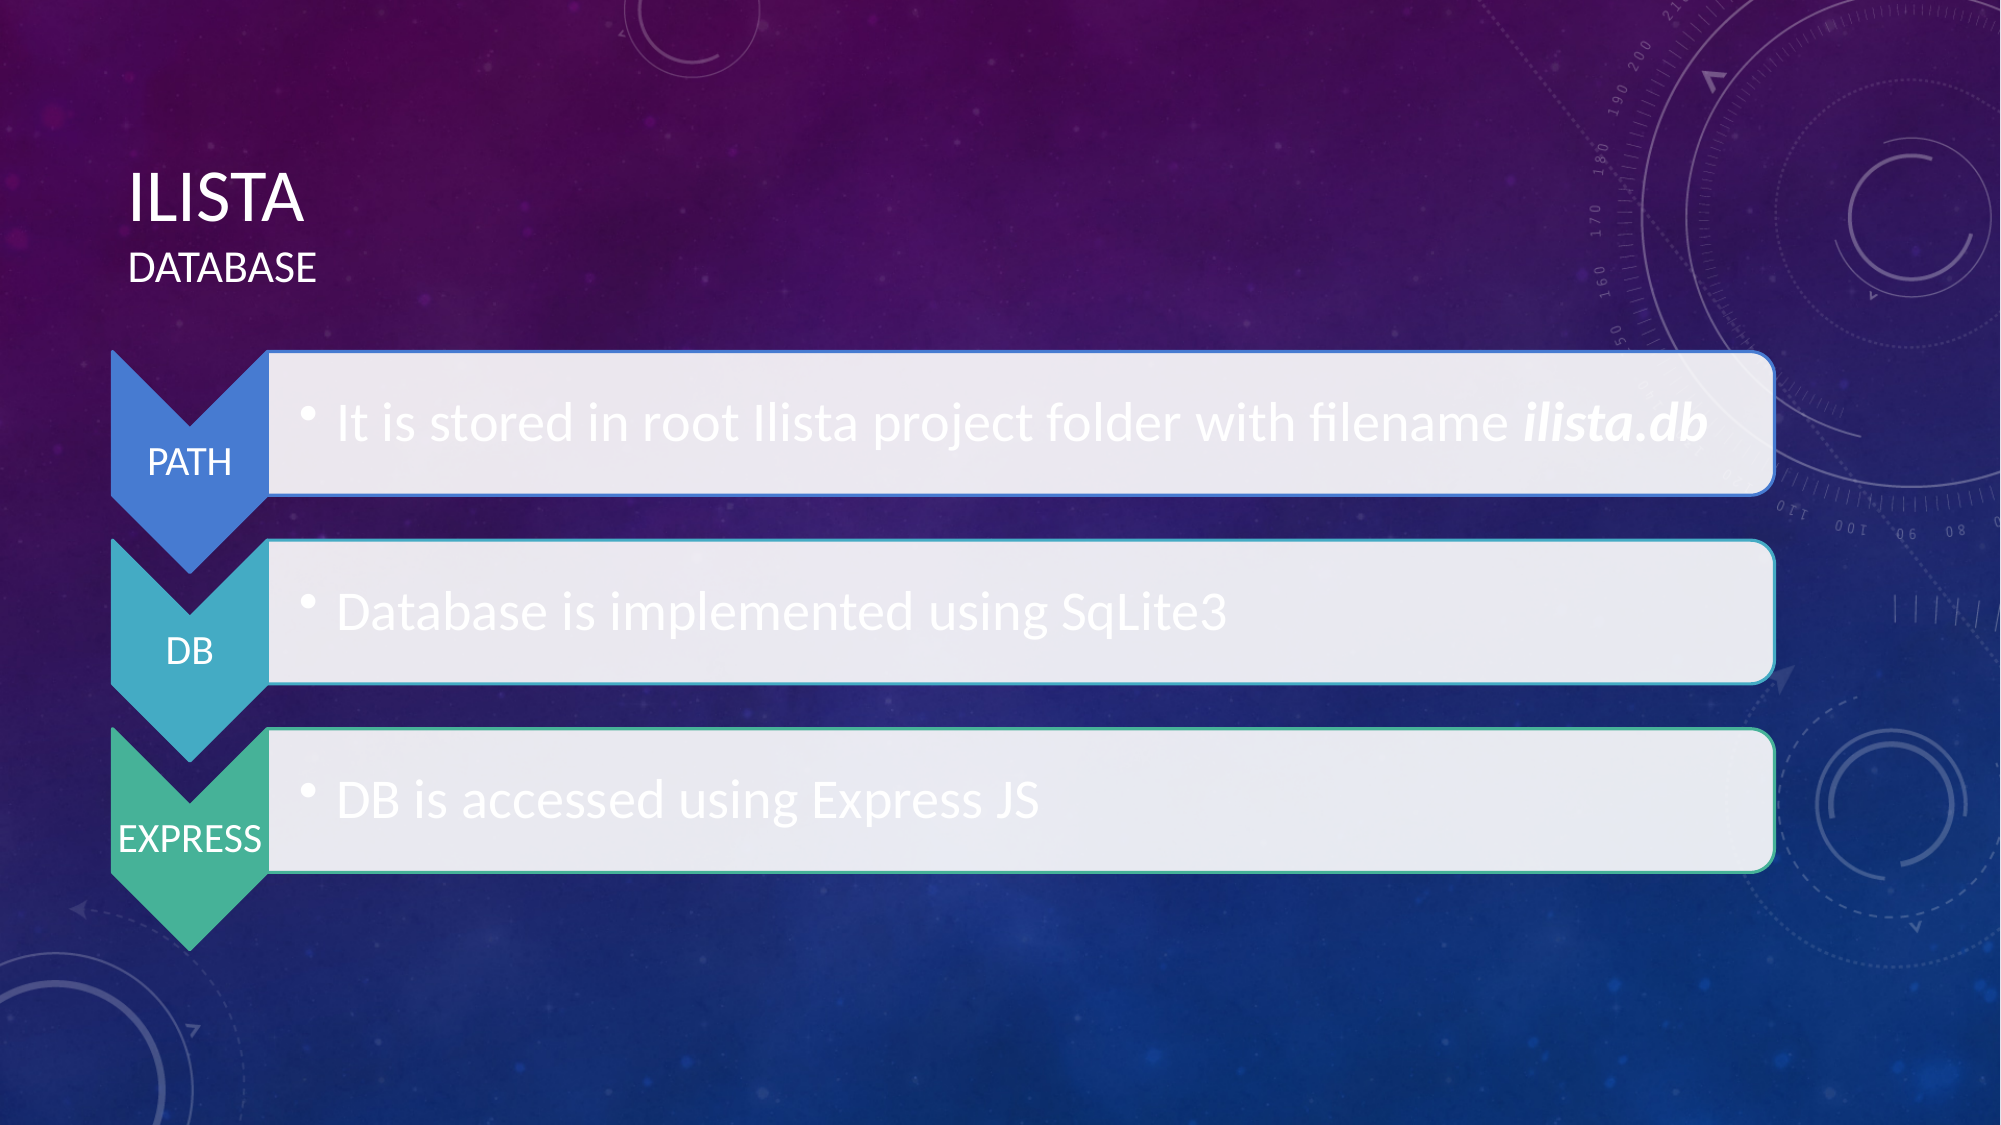

# ILISTA DAtabase
PATH
It is stored in root Ilista project folder with filename ilista.db
DB
Database is implemented using SqLite3
EXPRESS
DB is accessed using Express JS